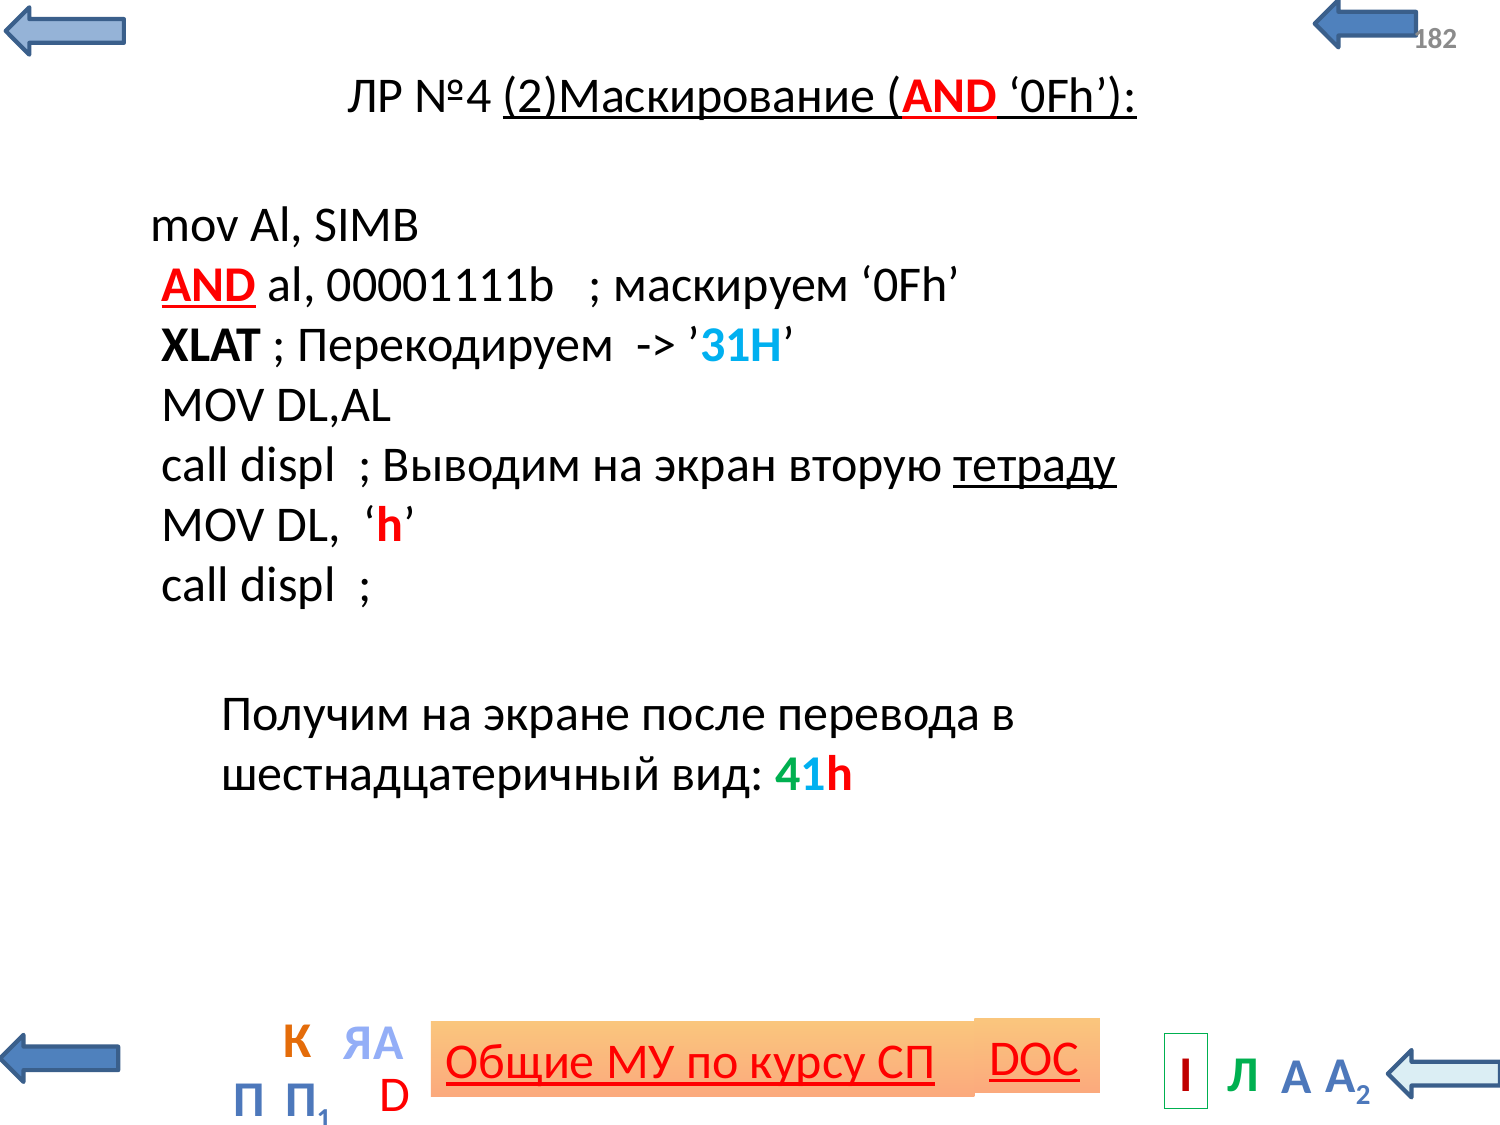

182
# ЛР №4 (2)Маскирование (AND ‘0Fh’):
mov Al, SIMB
 AND al, 00001111b   ; маскиpуем ‘0Fh’
 XLAT ; Перекодируем  -> ’31H’
 MOV DL,AL
 call displ  ; Выводим на экран вторую тетраду
 MOV DL,  ‘h’
 call displ  ;

Получим на экране после перевода в шестнадцатеричный вид: 41h